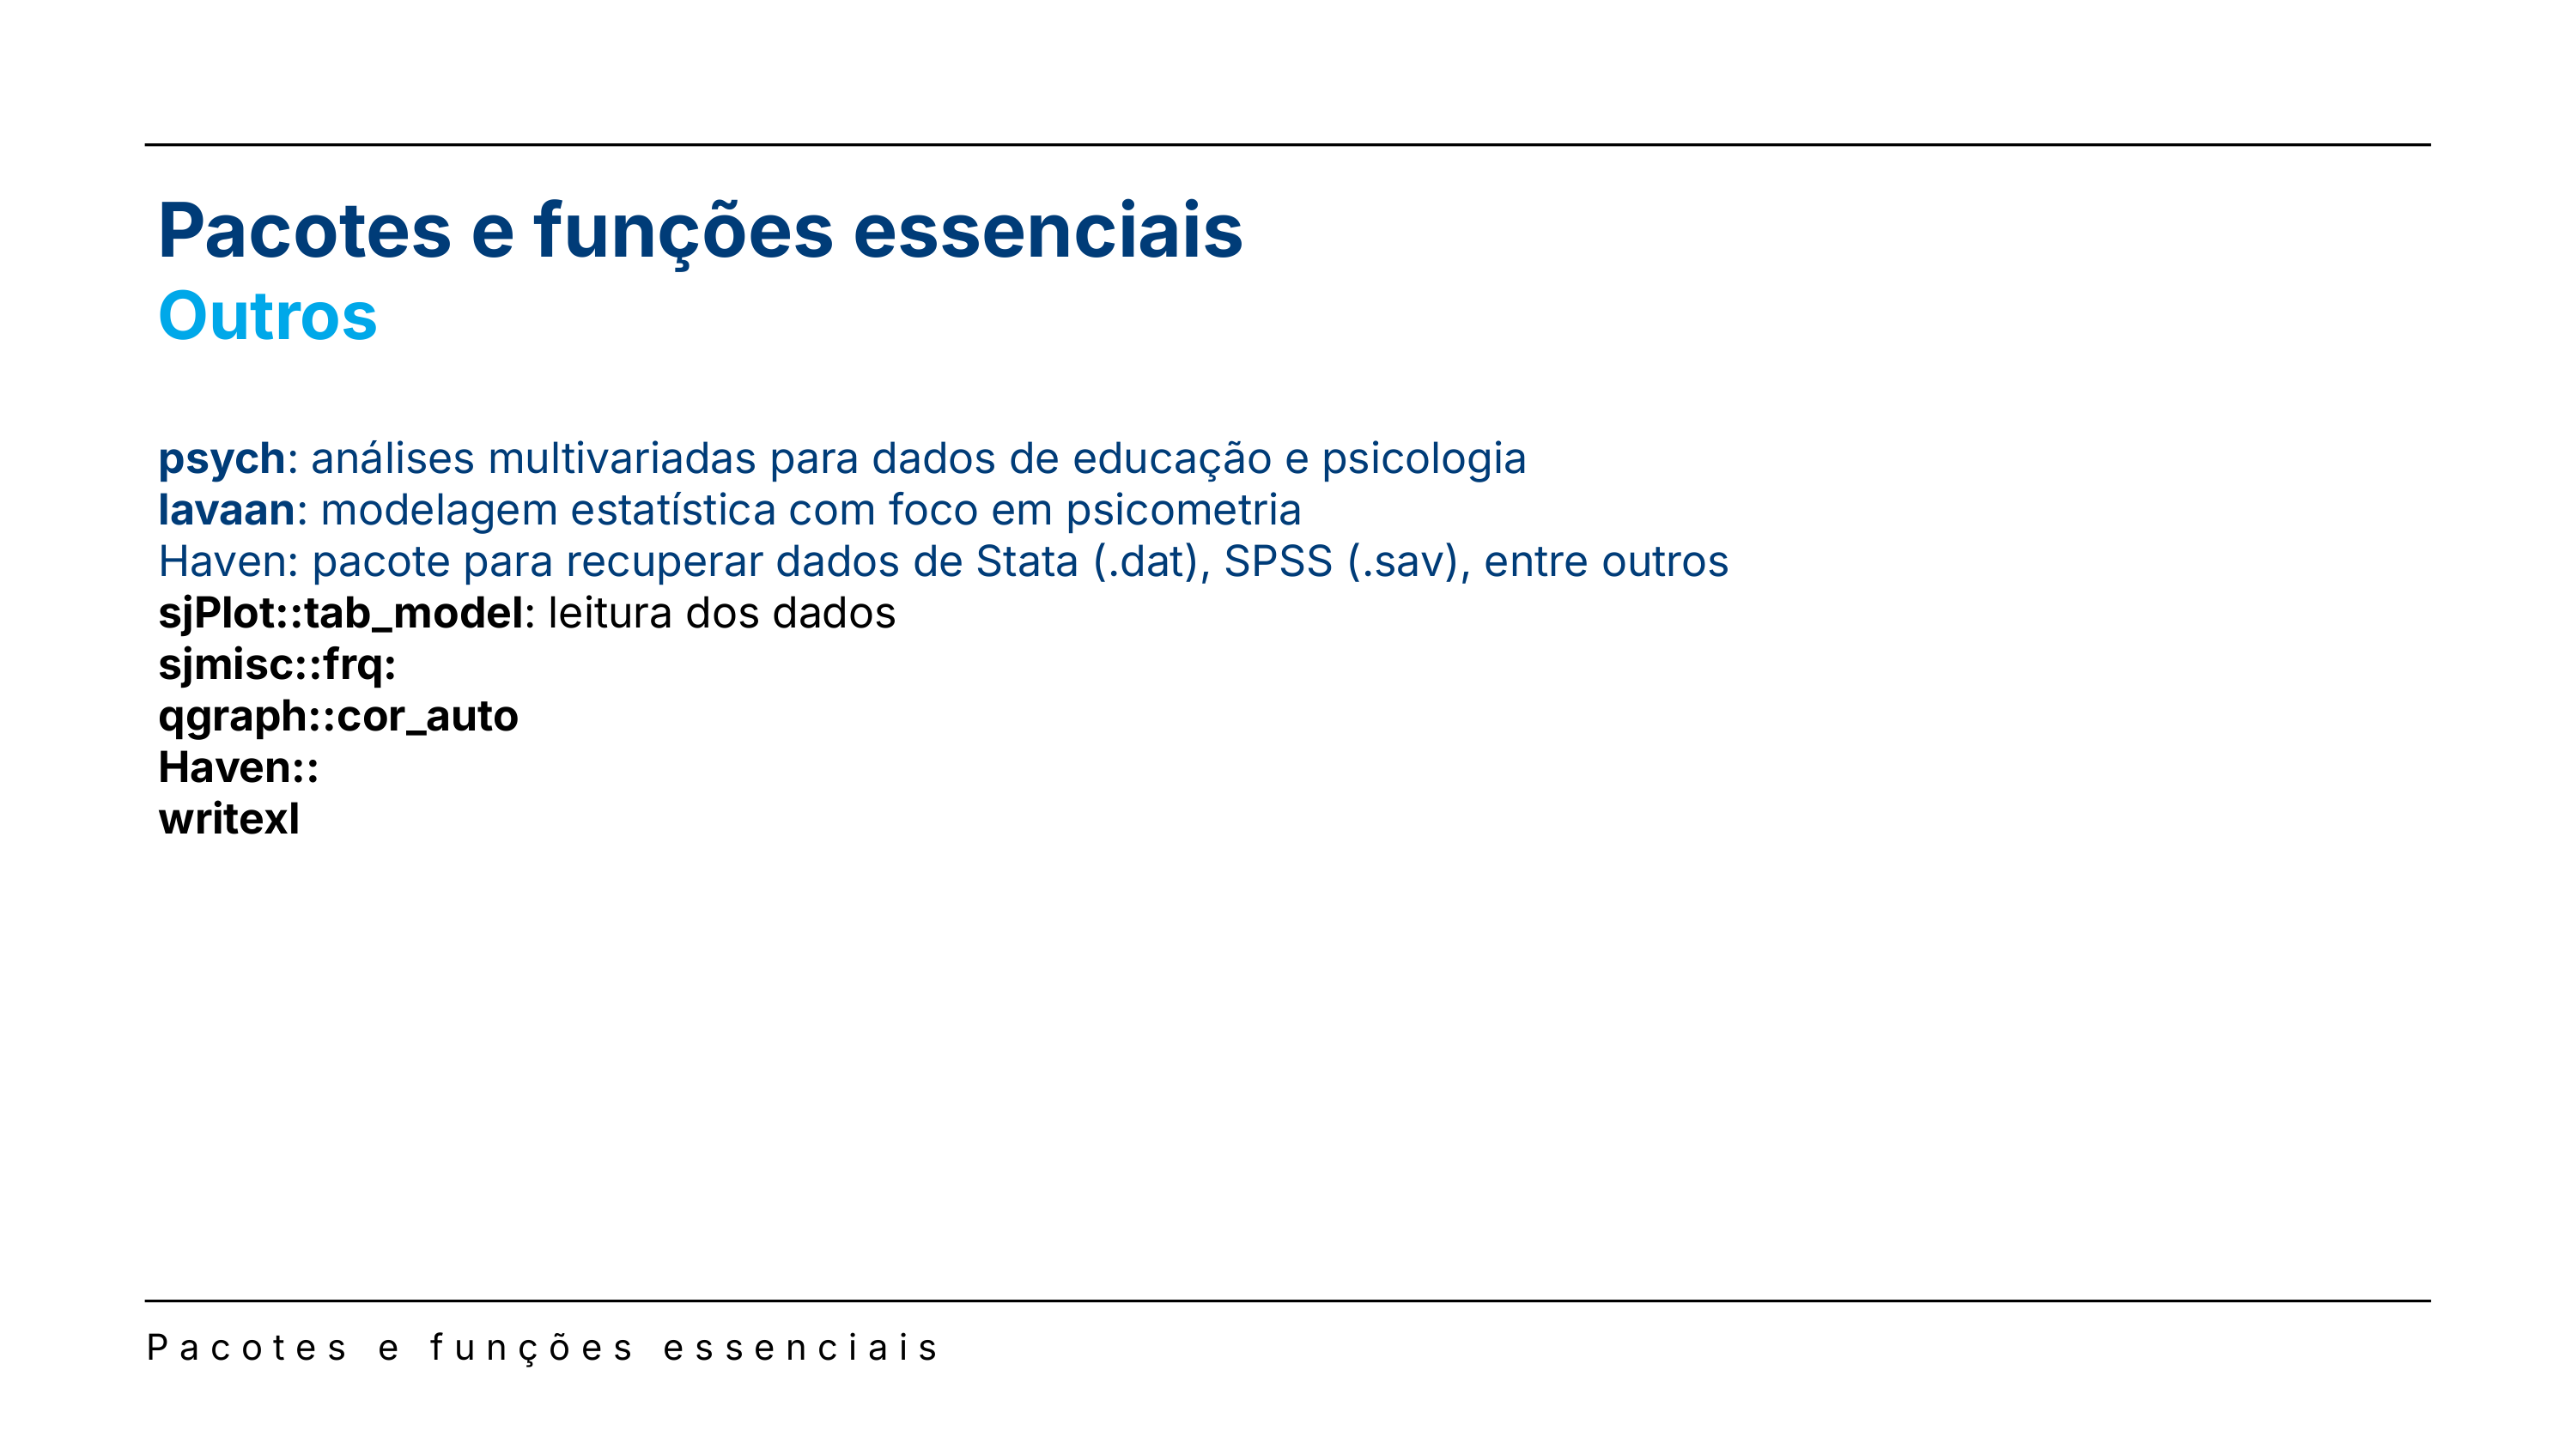

Pacotes e funções essenciais
Outros
psych: análises multivariadas para dados de educação e psicologia
lavaan: modelagem estatística com foco em psicometria
Haven: pacote para recuperar dados de Stata (.dat), SPSS (.sav), entre outros
sjPlot::tab_model: leitura dos dados
sjmisc::frq:
qgraph::cor_auto
Haven::
writexl

Pacotes e funções essenciais